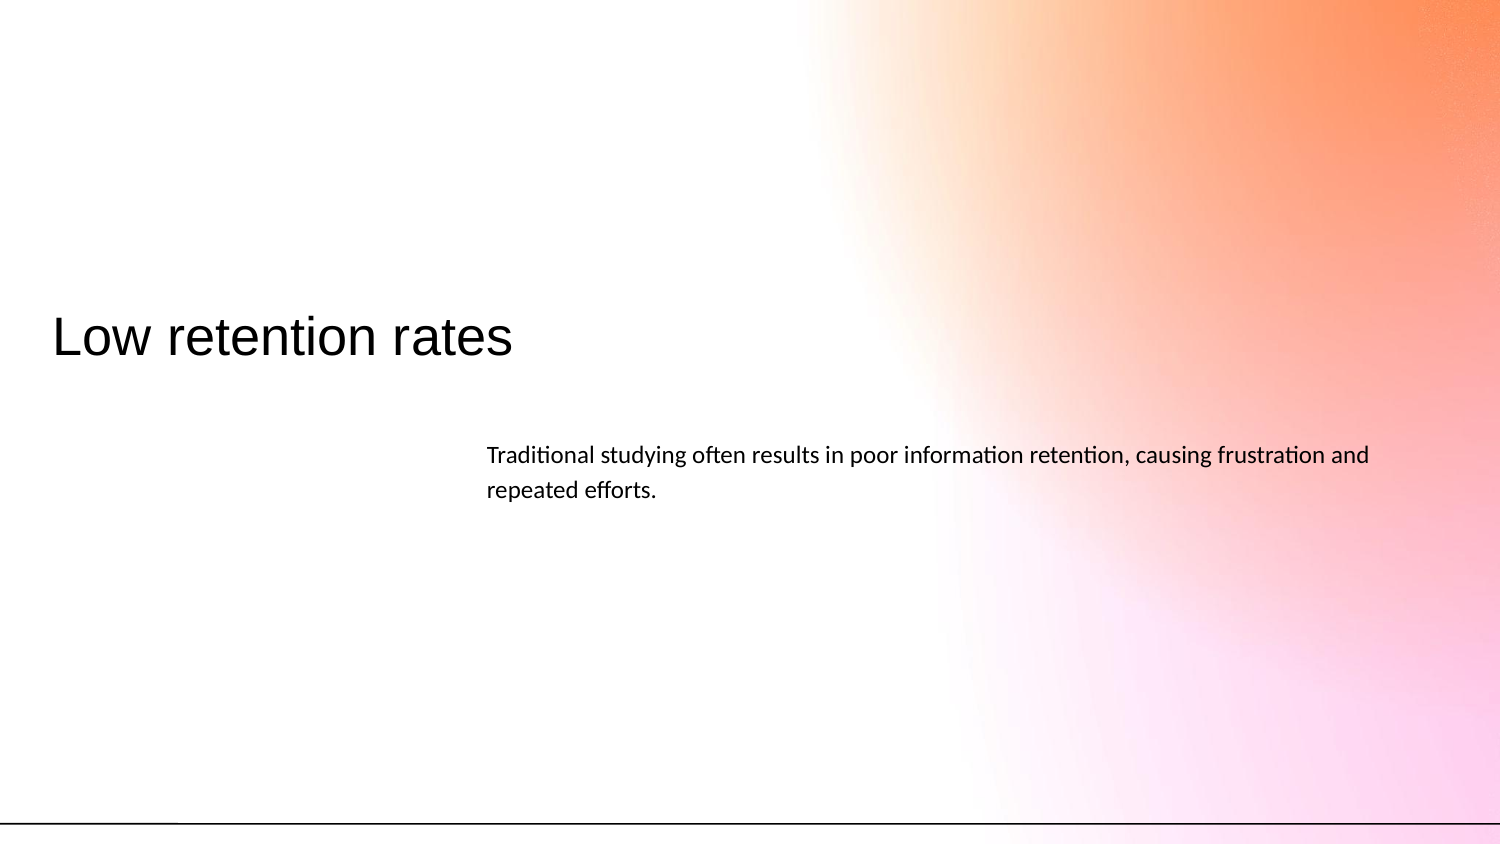

# Low retention rates
Traditional studying often results in poor information retention, causing frustration and repeated efforts.